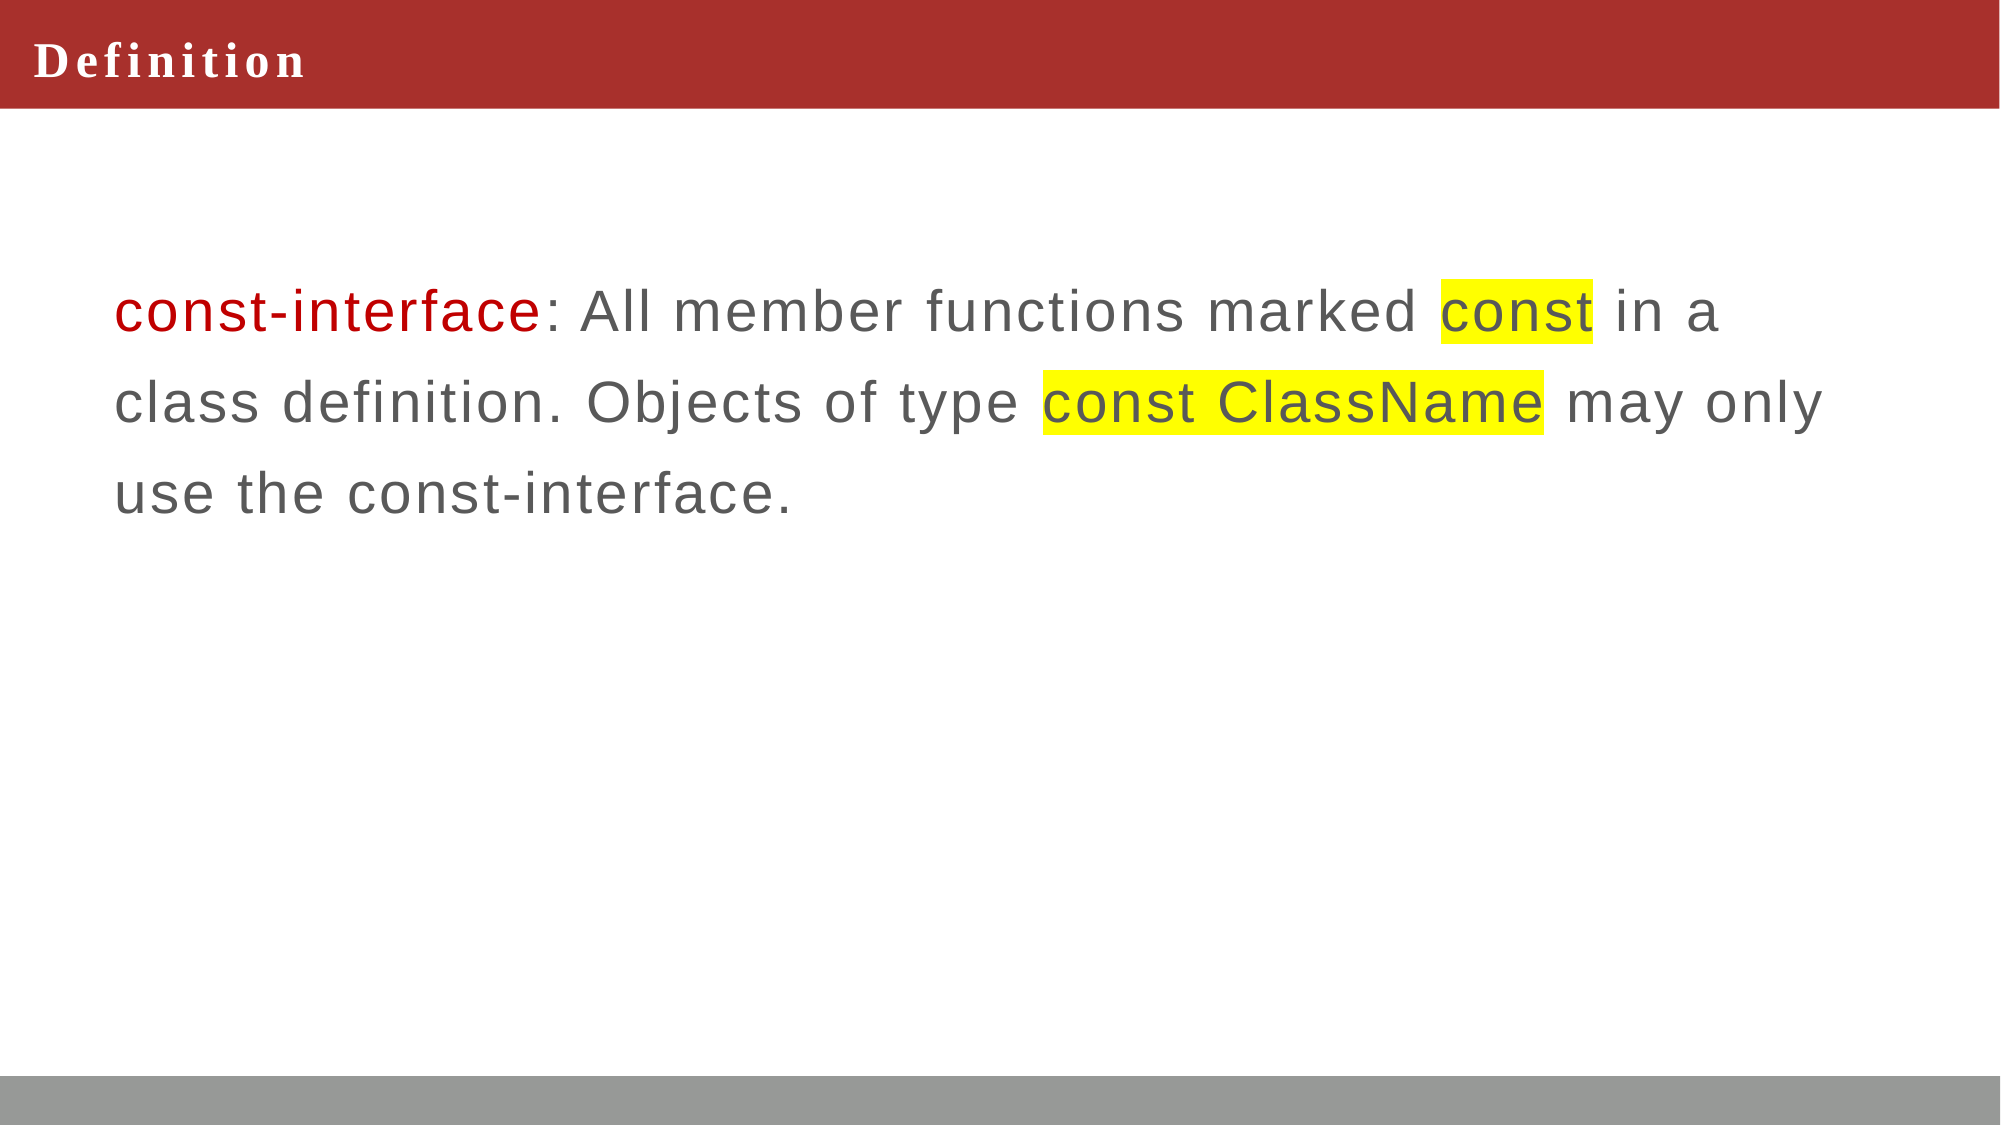

# Definition
const-interface: All member functions marked const in a class definition. Objects of type const ClassName may only use the const-interface.
36